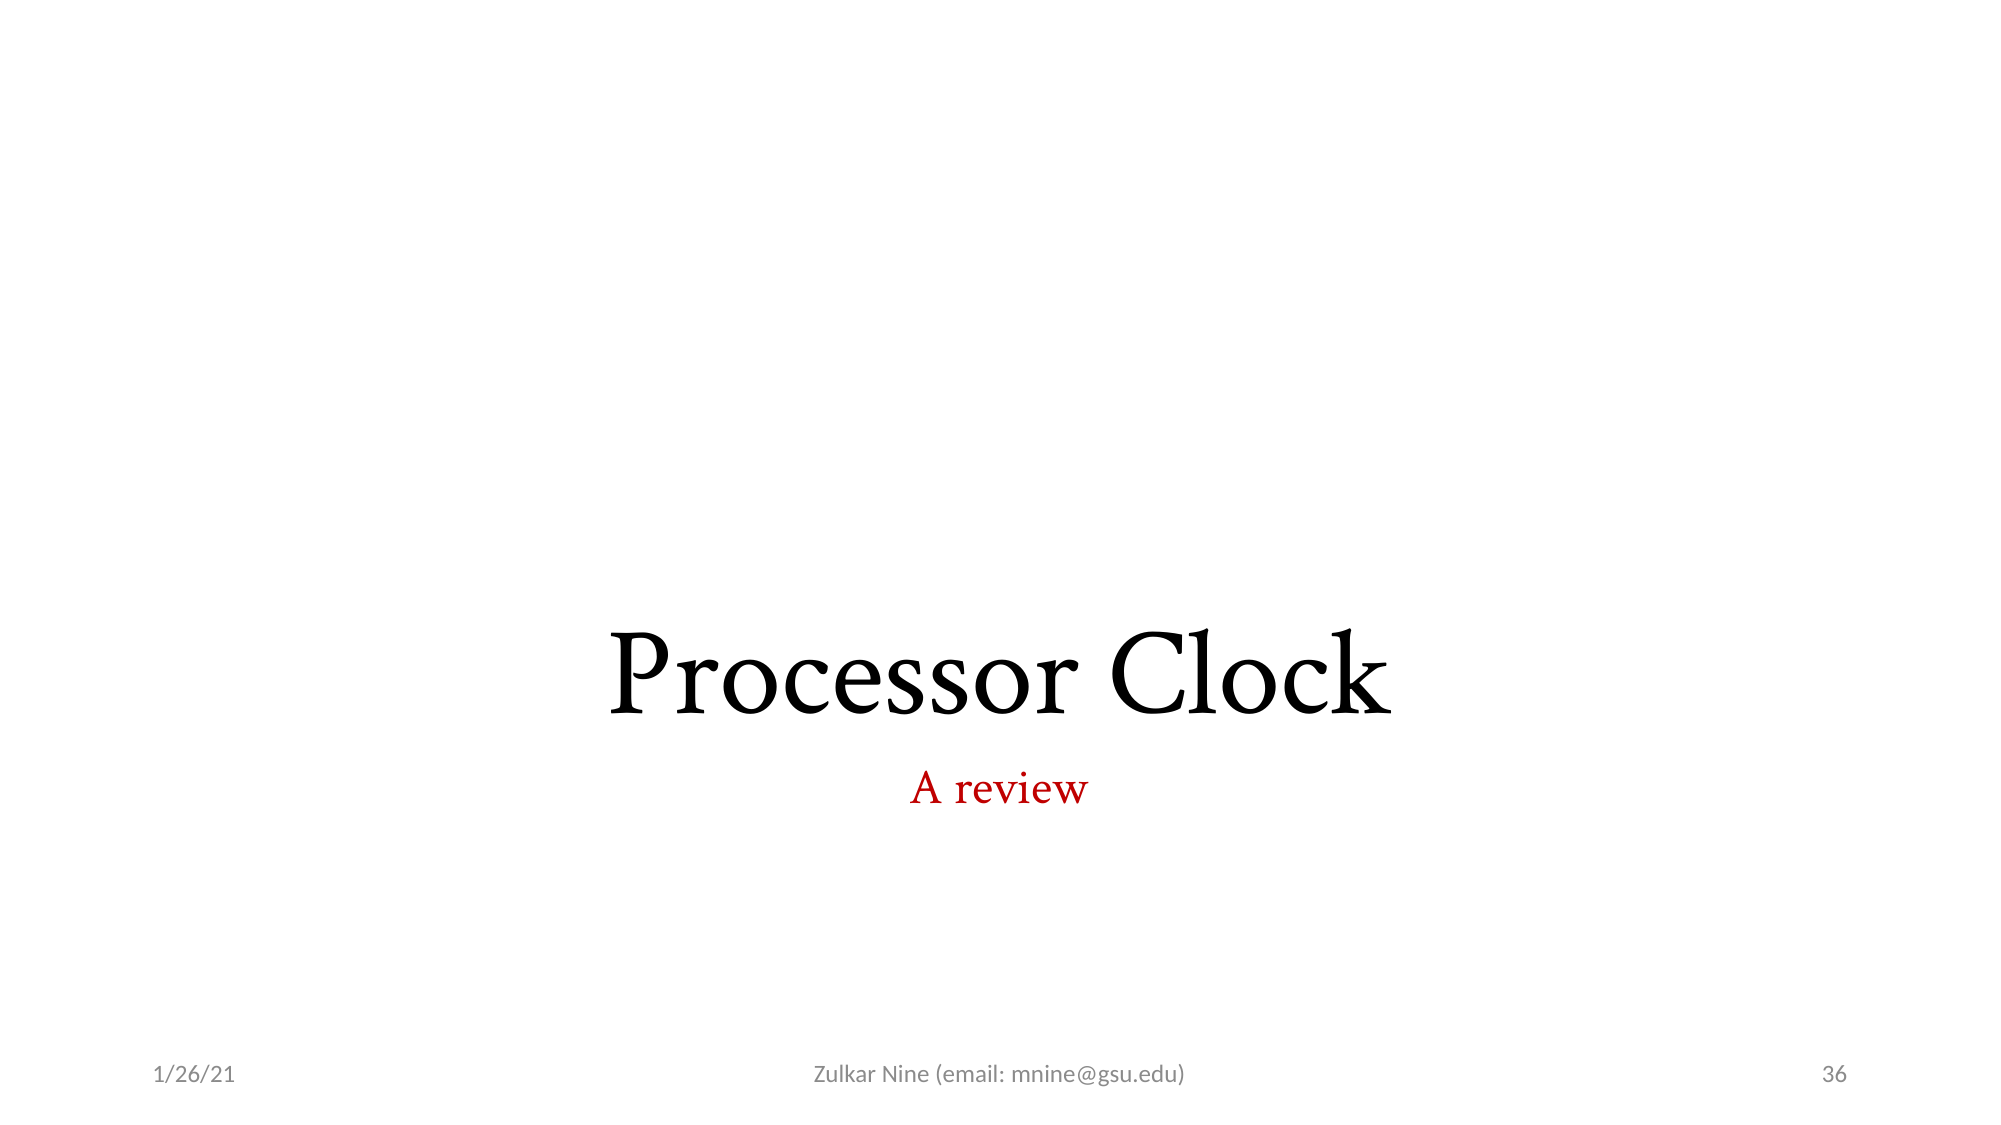

# Processor Clock
A review
1/26/21
Zulkar Nine (email: mnine@gsu.edu)
36